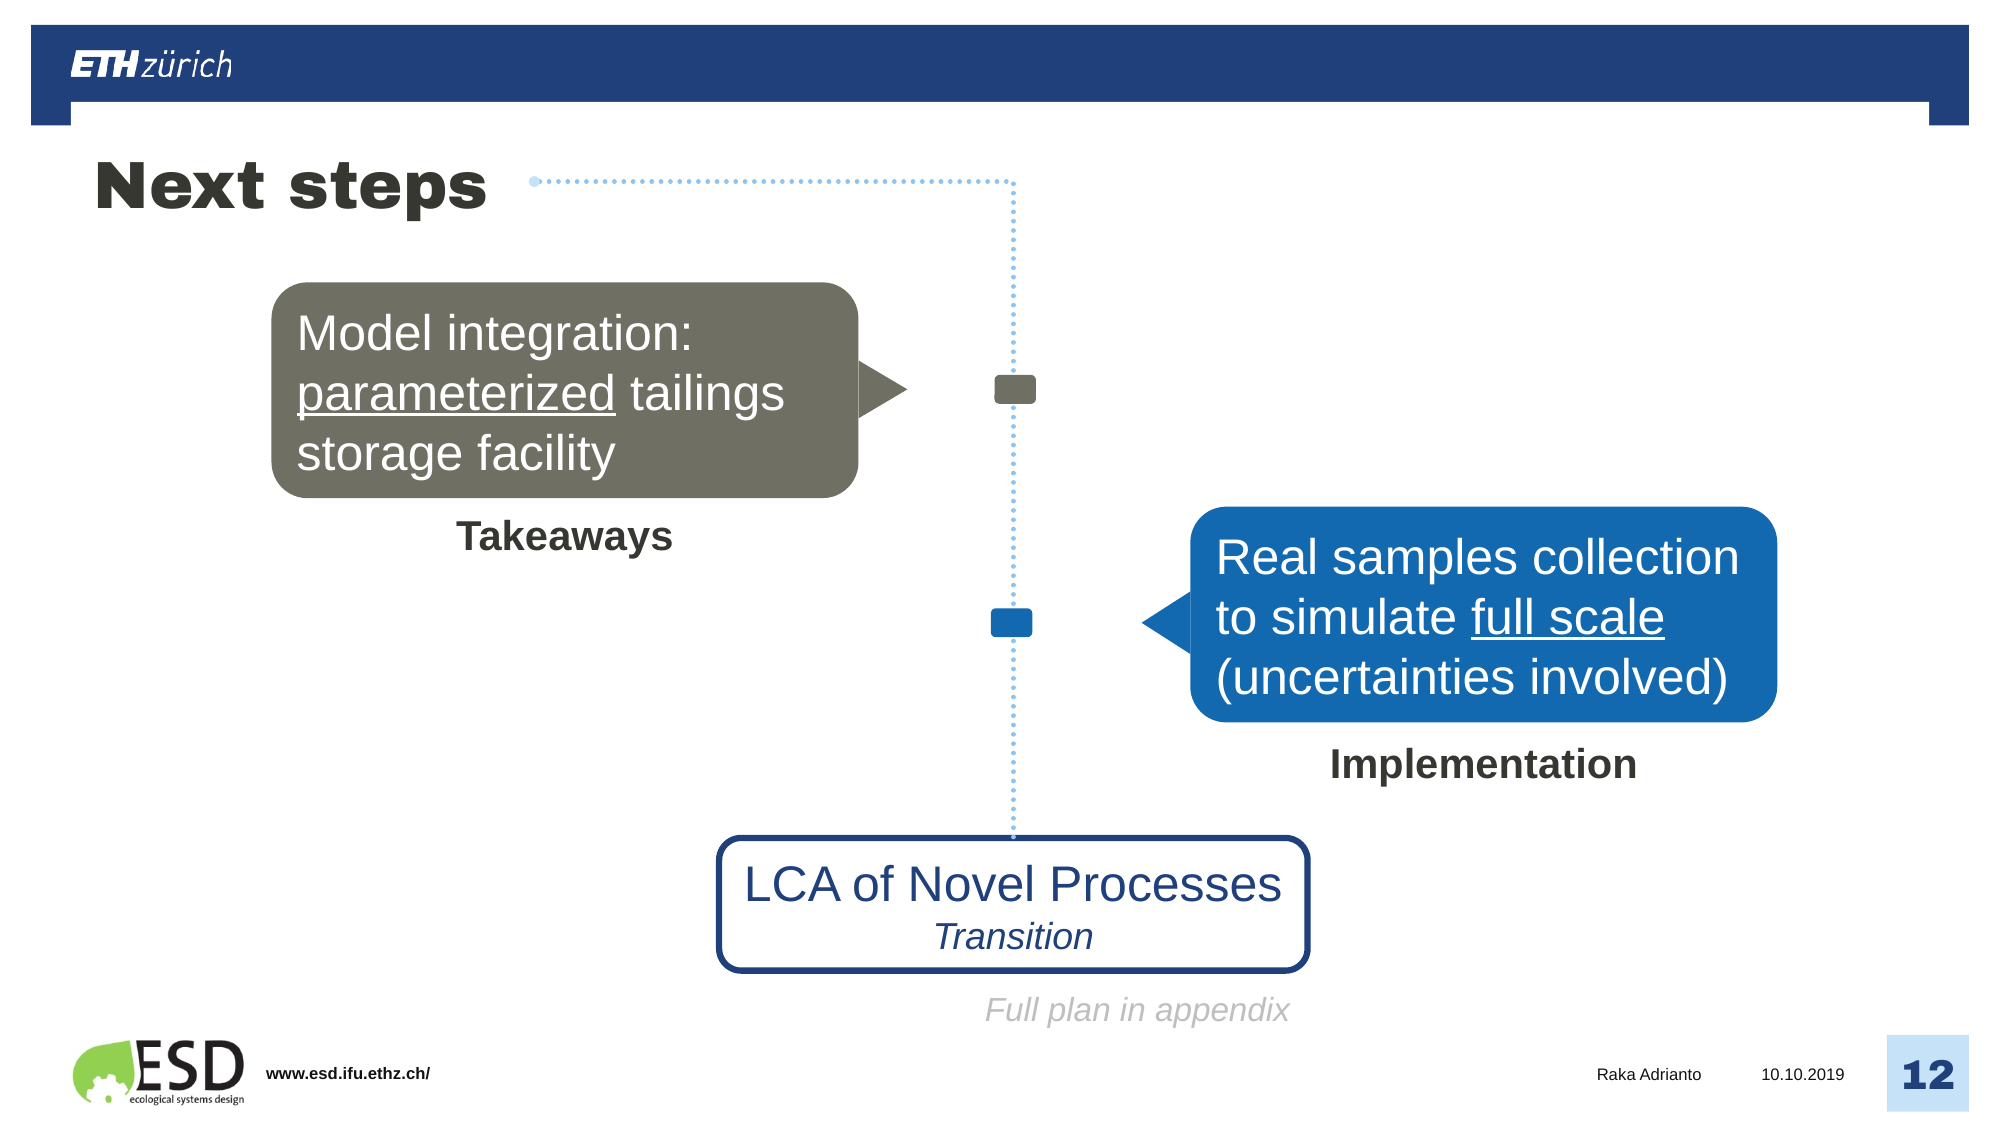

# Next steps

Model integration:
parameterized tailings storage facility

Takeaways
Real samples collection to simulate full scale (uncertainties involved)

Implementation
LCA of Novel Processes
Transition
Full plan in appendix
Raka Adrianto
10.10.2019
12